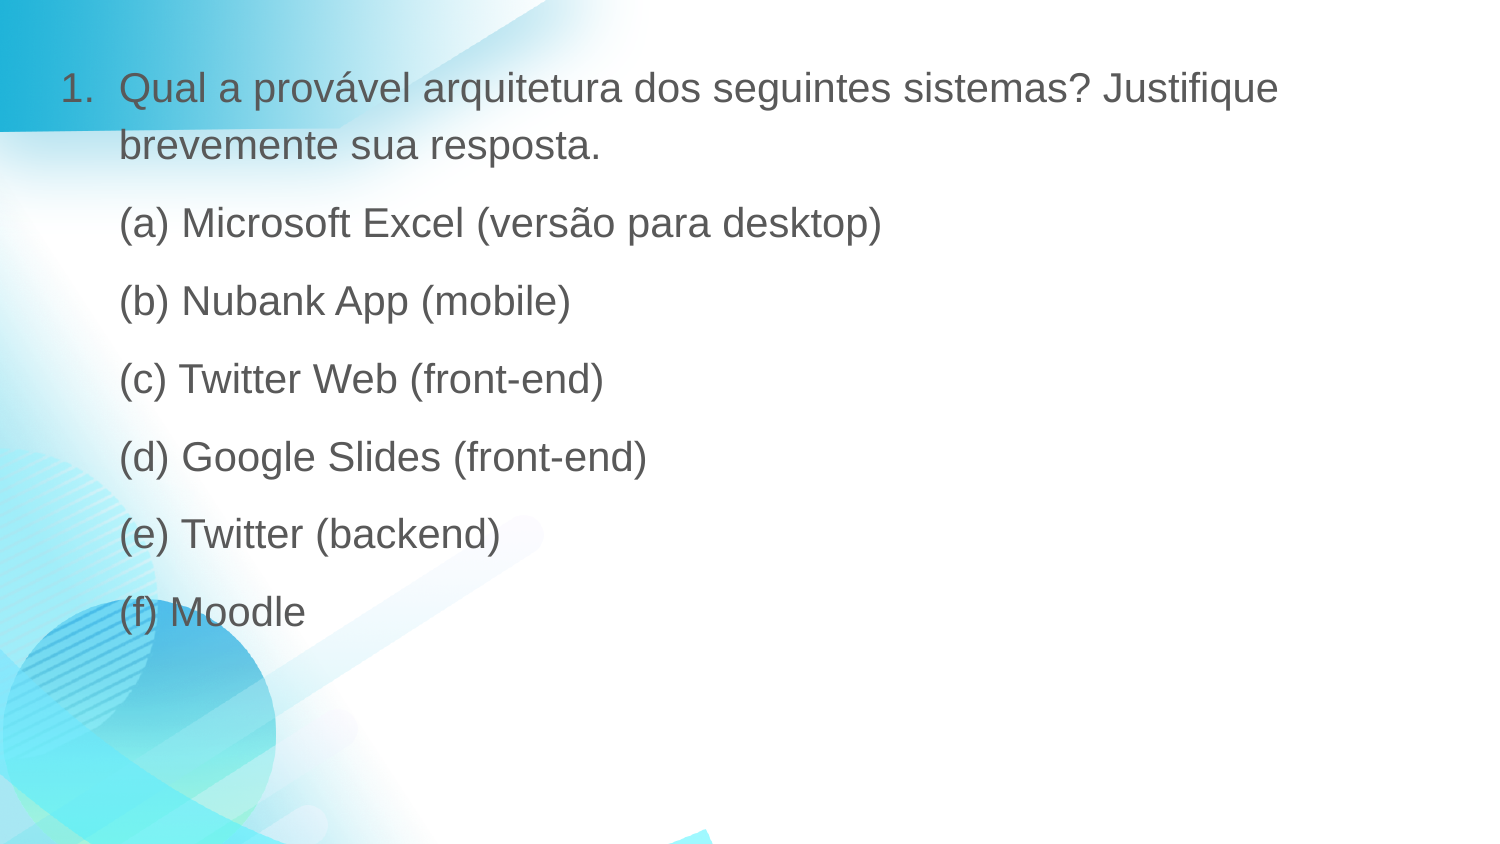

Qual a provável arquitetura dos seguintes sistemas? Justifique brevemente sua resposta.
(a) Microsoft Excel (versão para desktop)
(b) Nubank App (mobile)
(c) Twitter Web (front-end)
(d) Google Slides (front-end)
(e) Twitter (backend)
(f) Moodle